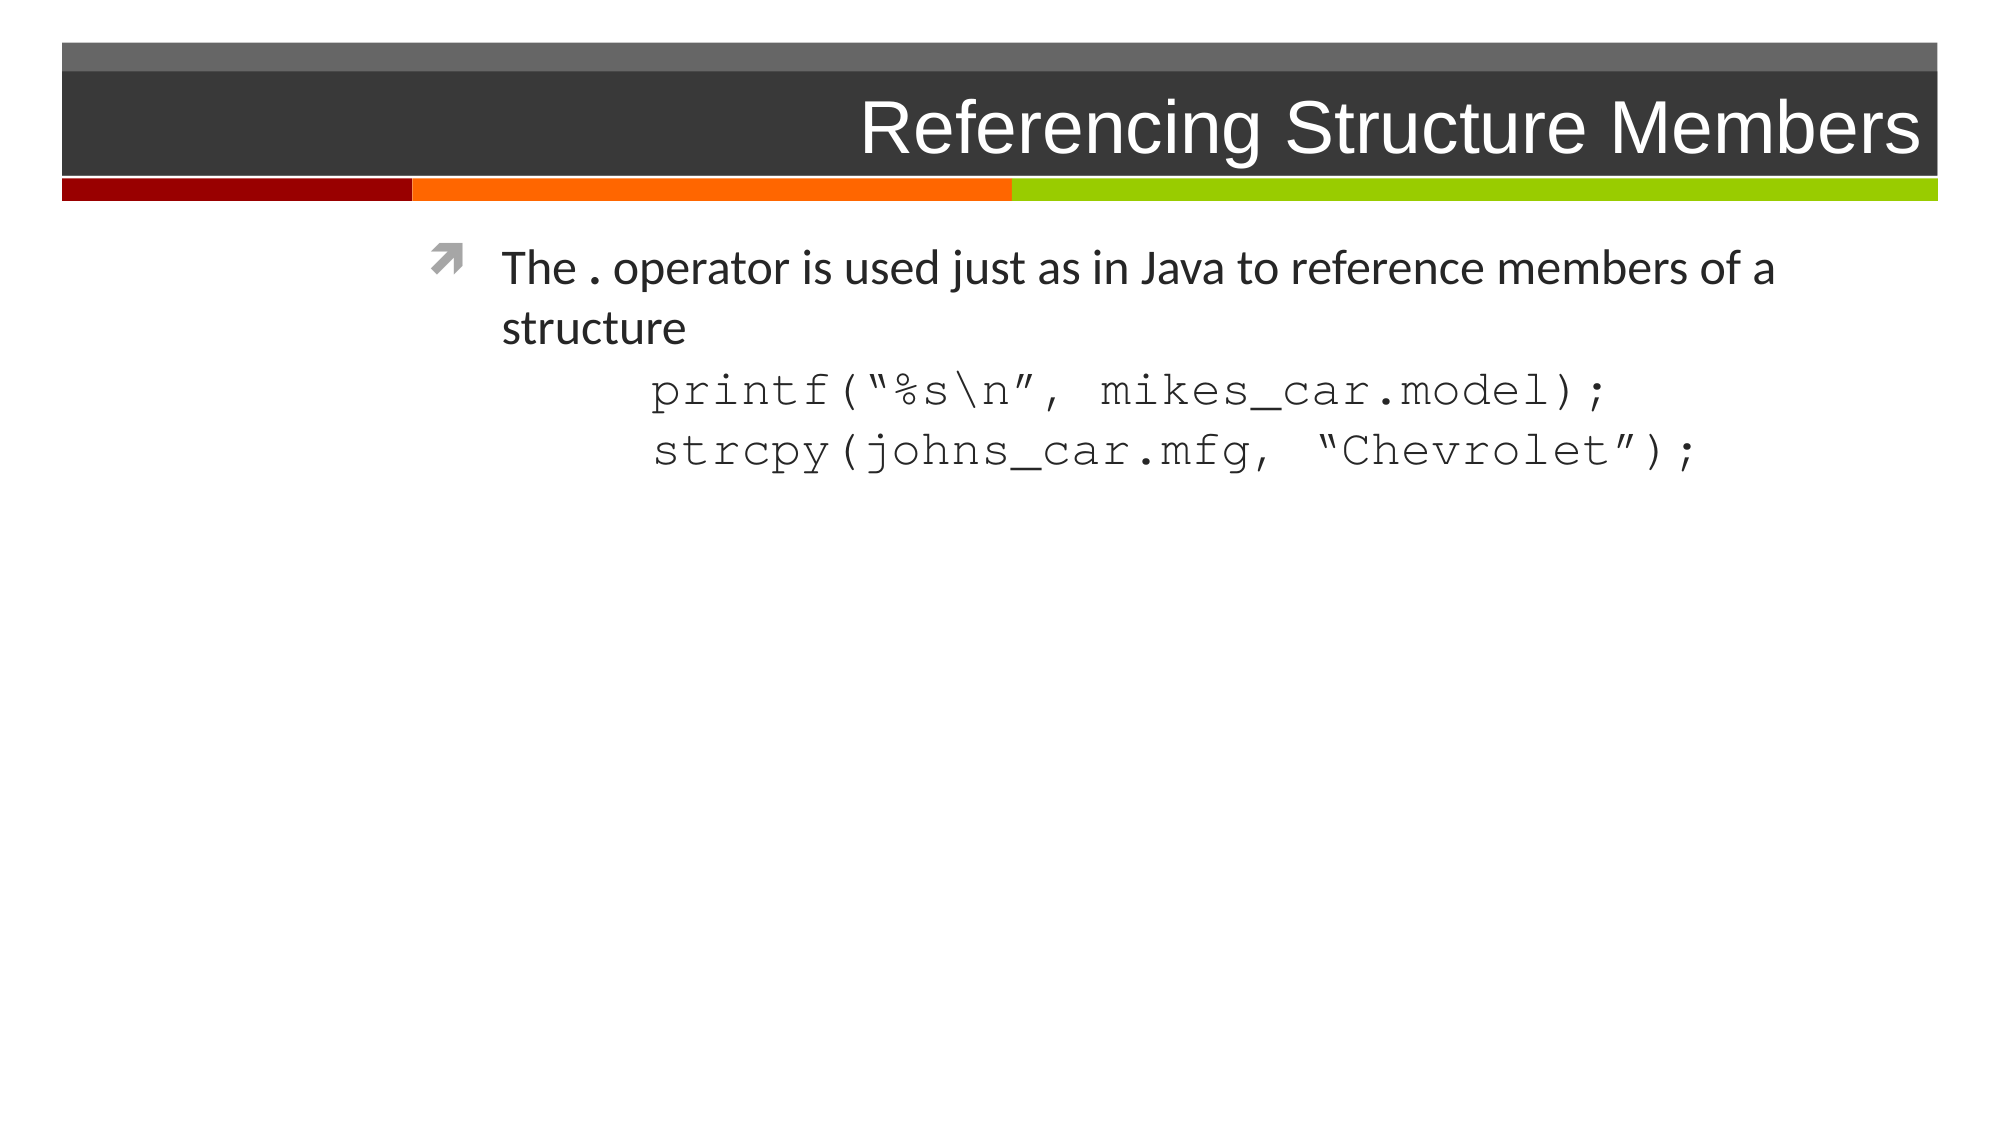

# Referencing Structure Members
The . operator is used just as in Java to reference members of a structure
	printf(“%s\n”, mikes_car.model);
	strcpy(johns_car.mfg, “Chevrolet”);